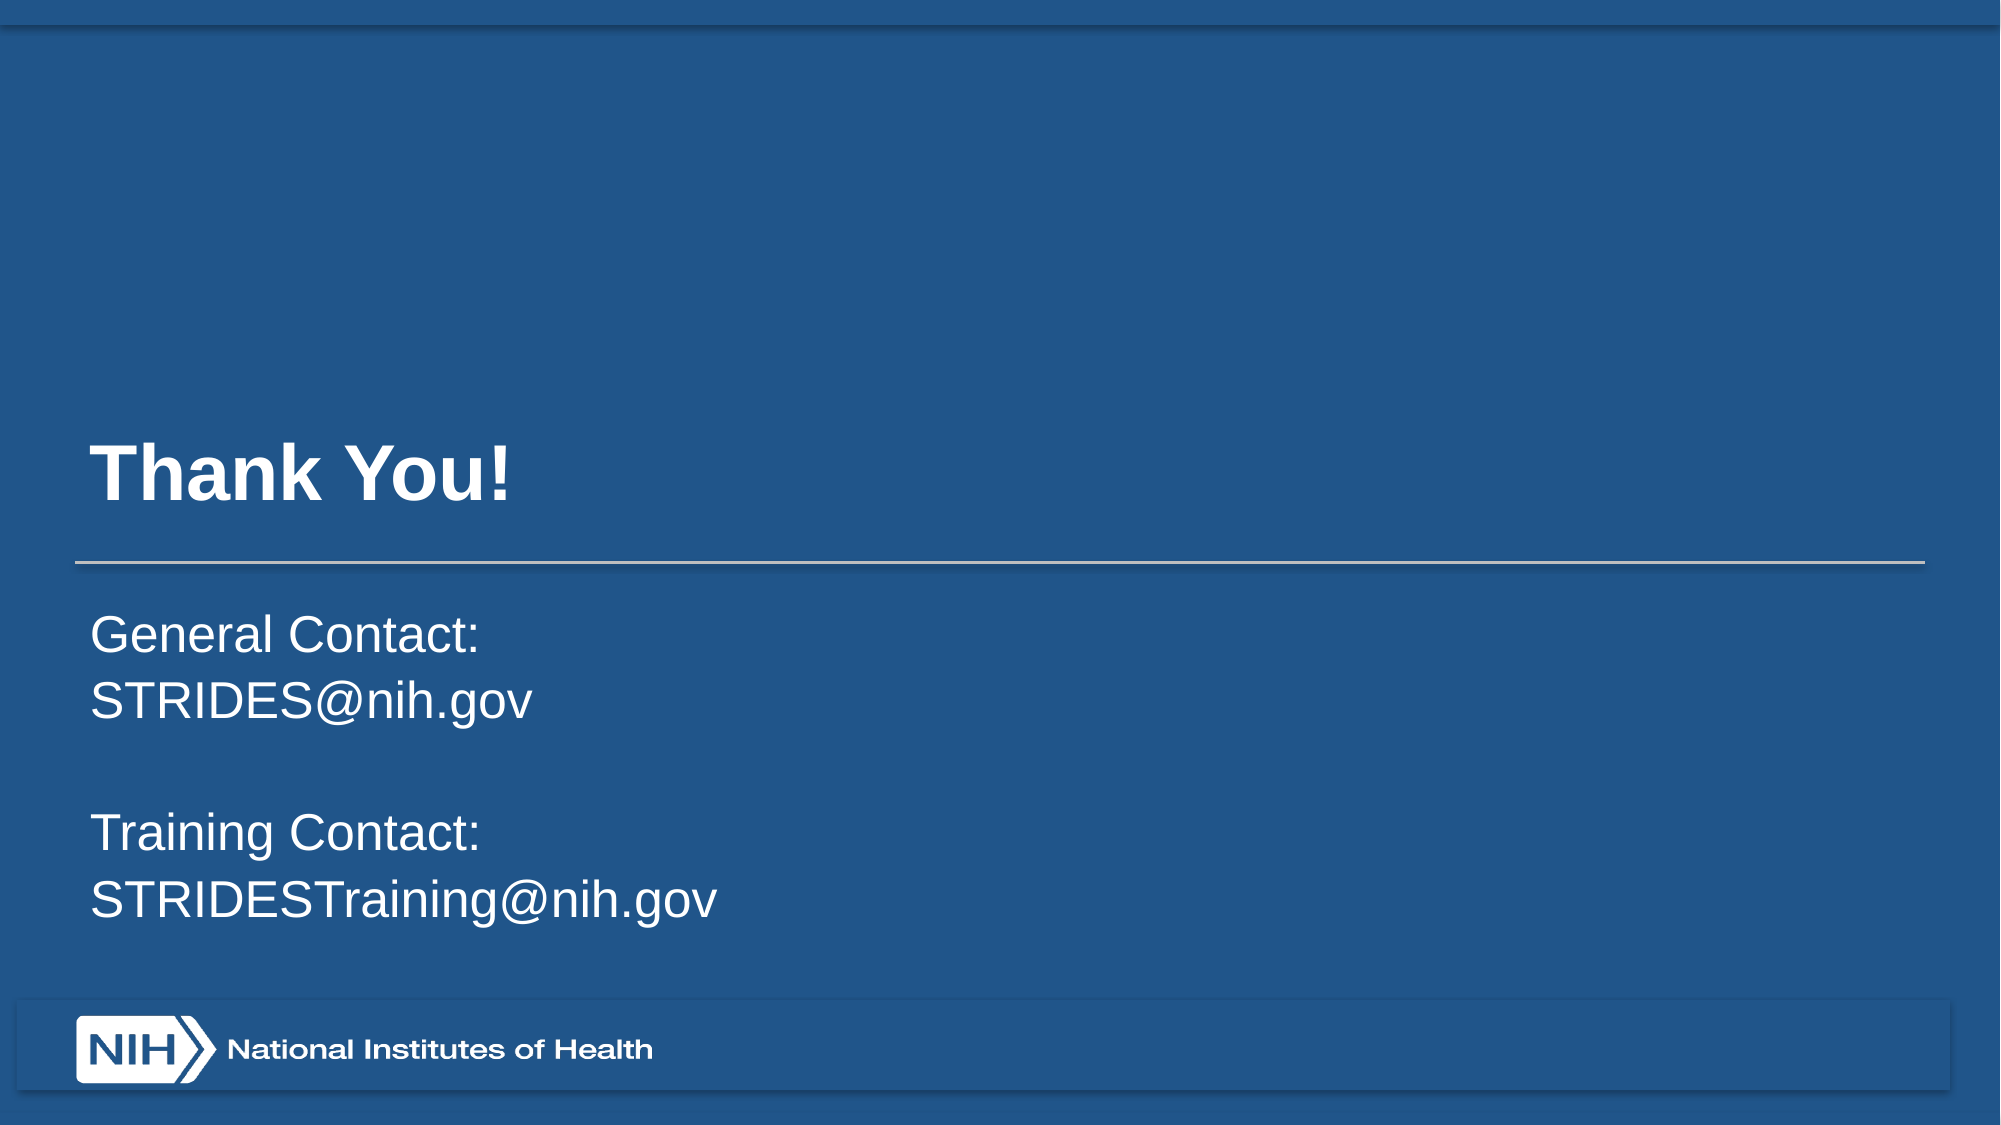

# Thank You!
General Contact:
STRIDES@nih.gov

Training Contact:
STRIDESTraining@nih.gov